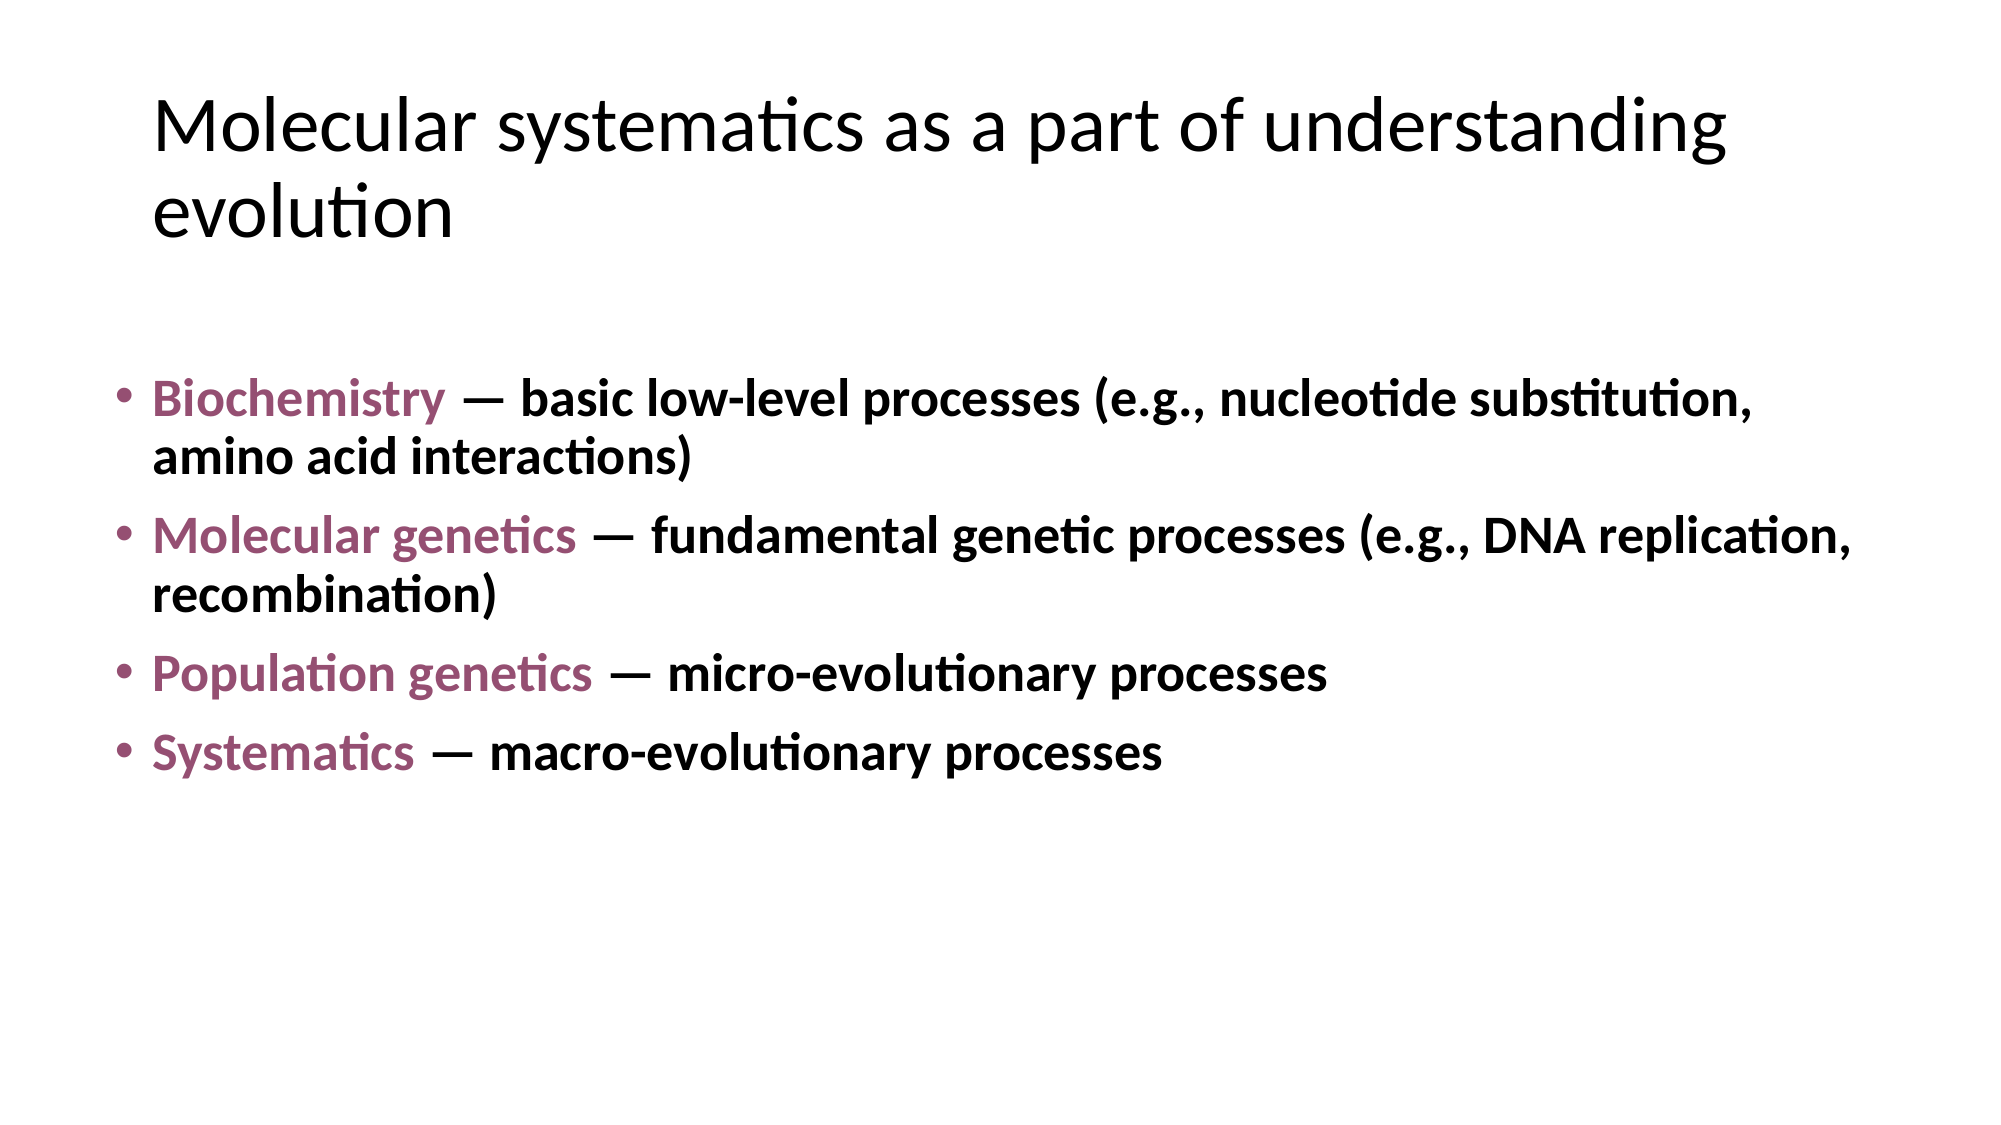

# Molecular systematics as a part of understanding evolution
Biochemistry — basic low-level processes (e.g., nucleotide substitution, amino acid interactions)
Molecular genetics — fundamental genetic processes (e.g., DNA replication, recombination)
Population genetics — micro-evolutionary processes
Systematics — macro-evolutionary processes